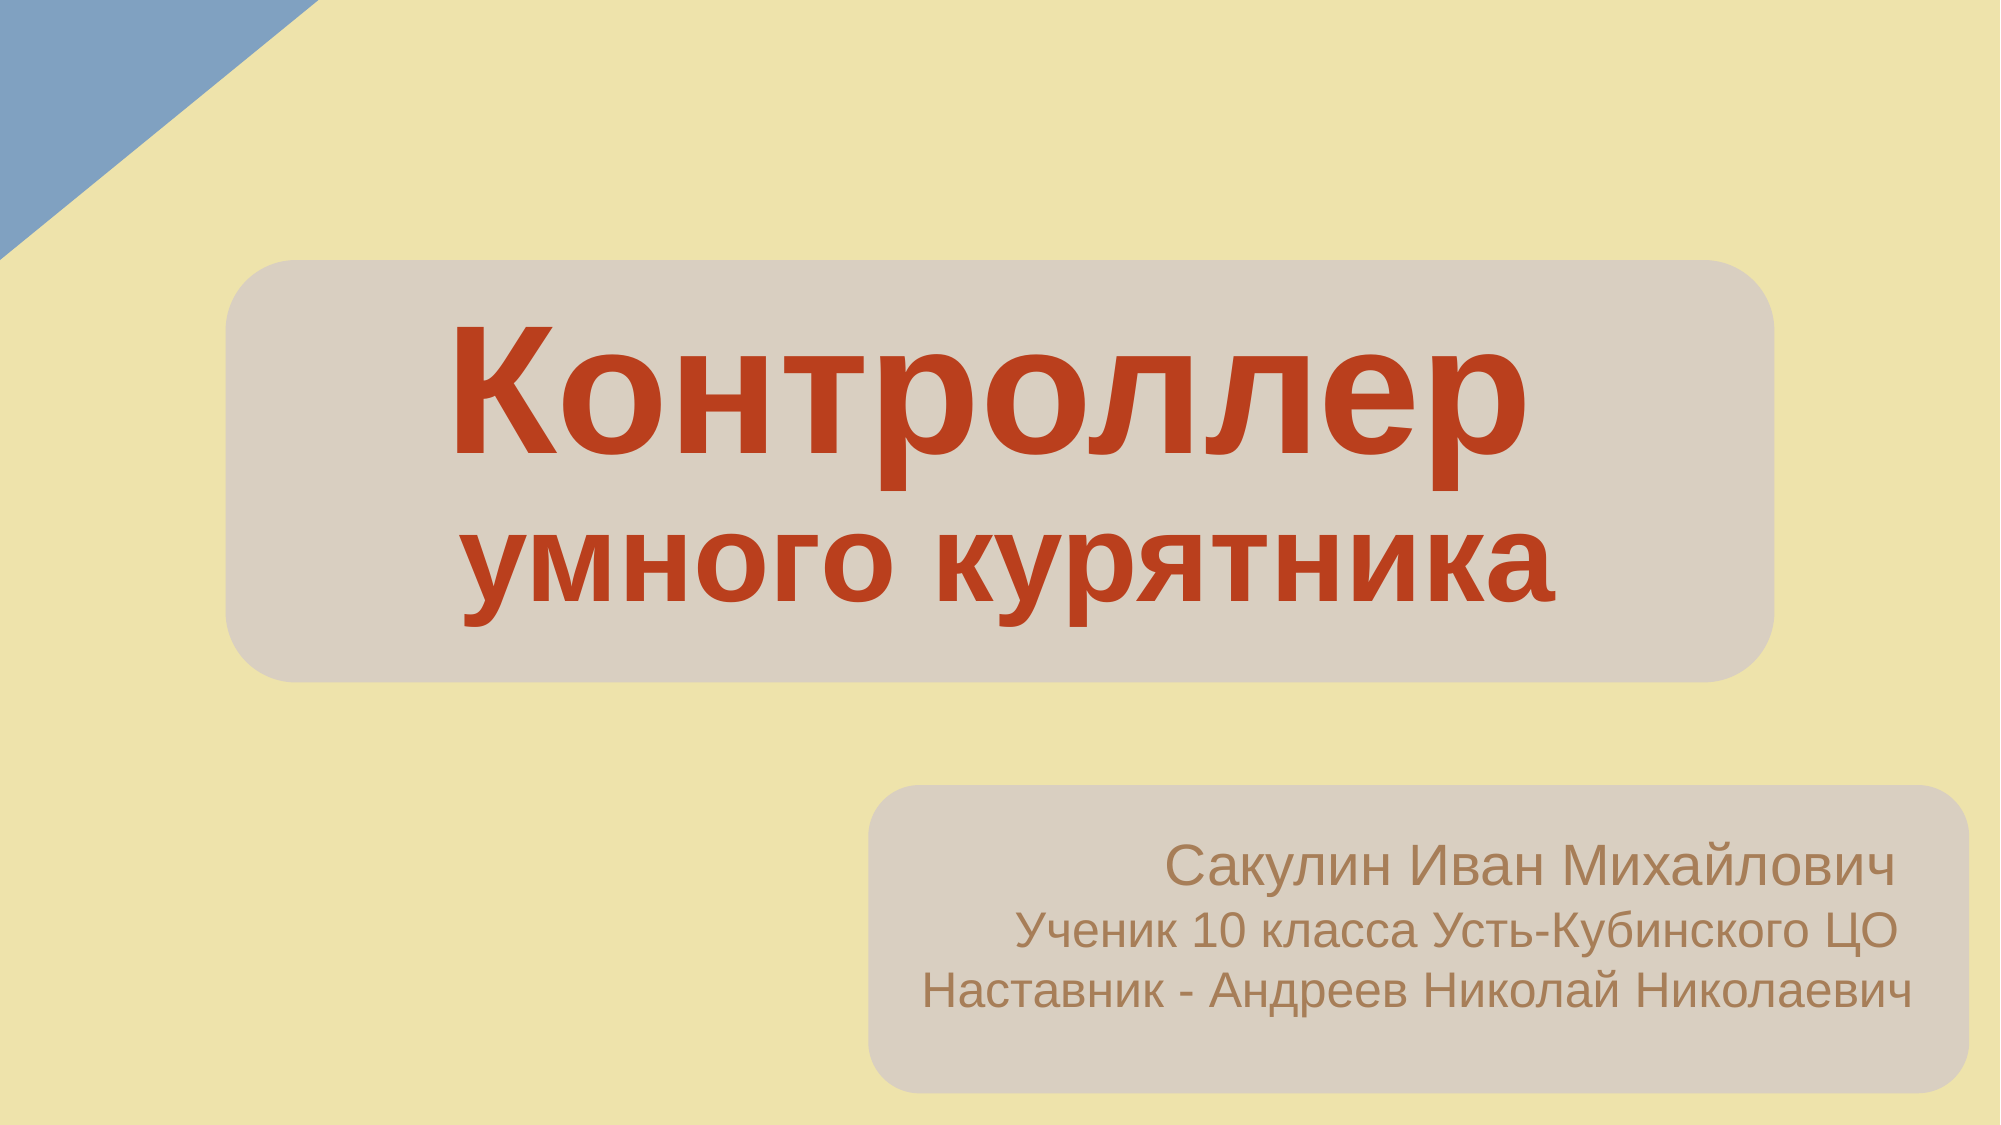

# Контроллер умного курятника

 Сакулин Иван Михайлович
Ученик 10 класса Усть-Кубинского ЦО
Наставник - Андреев Николай Николаевич